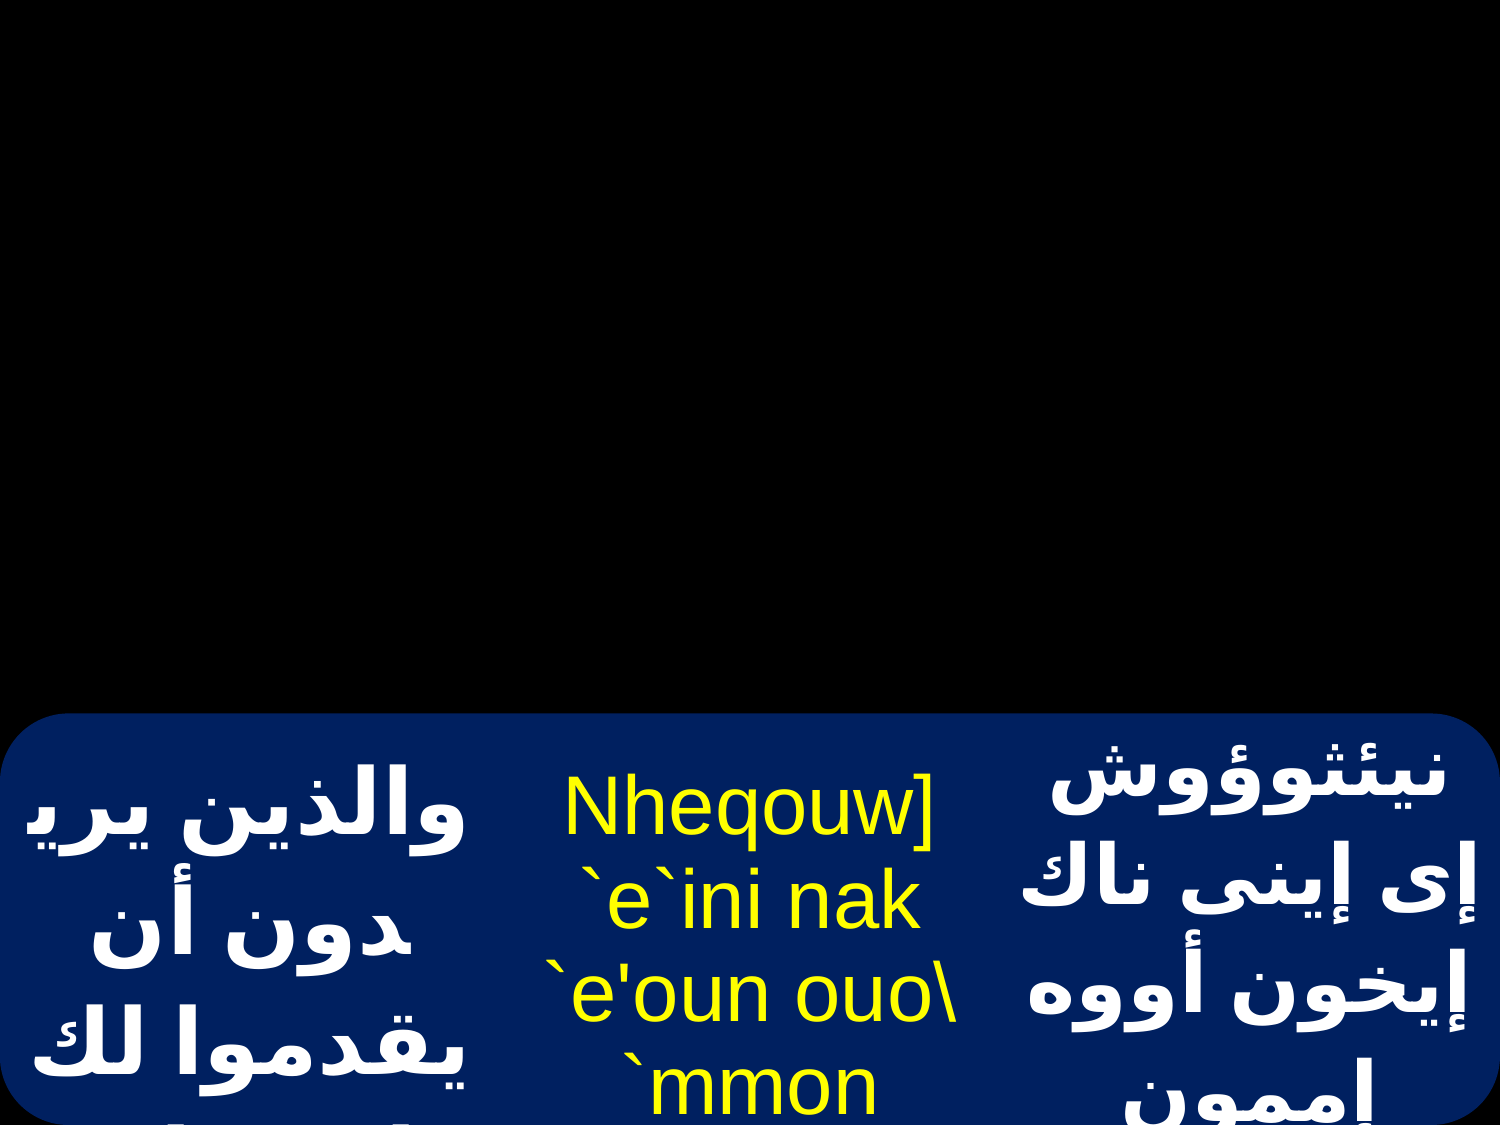

| والذين يريدون أن يقدموا لك وليس لهم | Nheqouw] `e`ini nak `e'oun ouo\ `mmon `ntwou | نيئثوؤوش إى إينى ناك إيخون أووه إممون انطوؤو |
| --- | --- | --- |